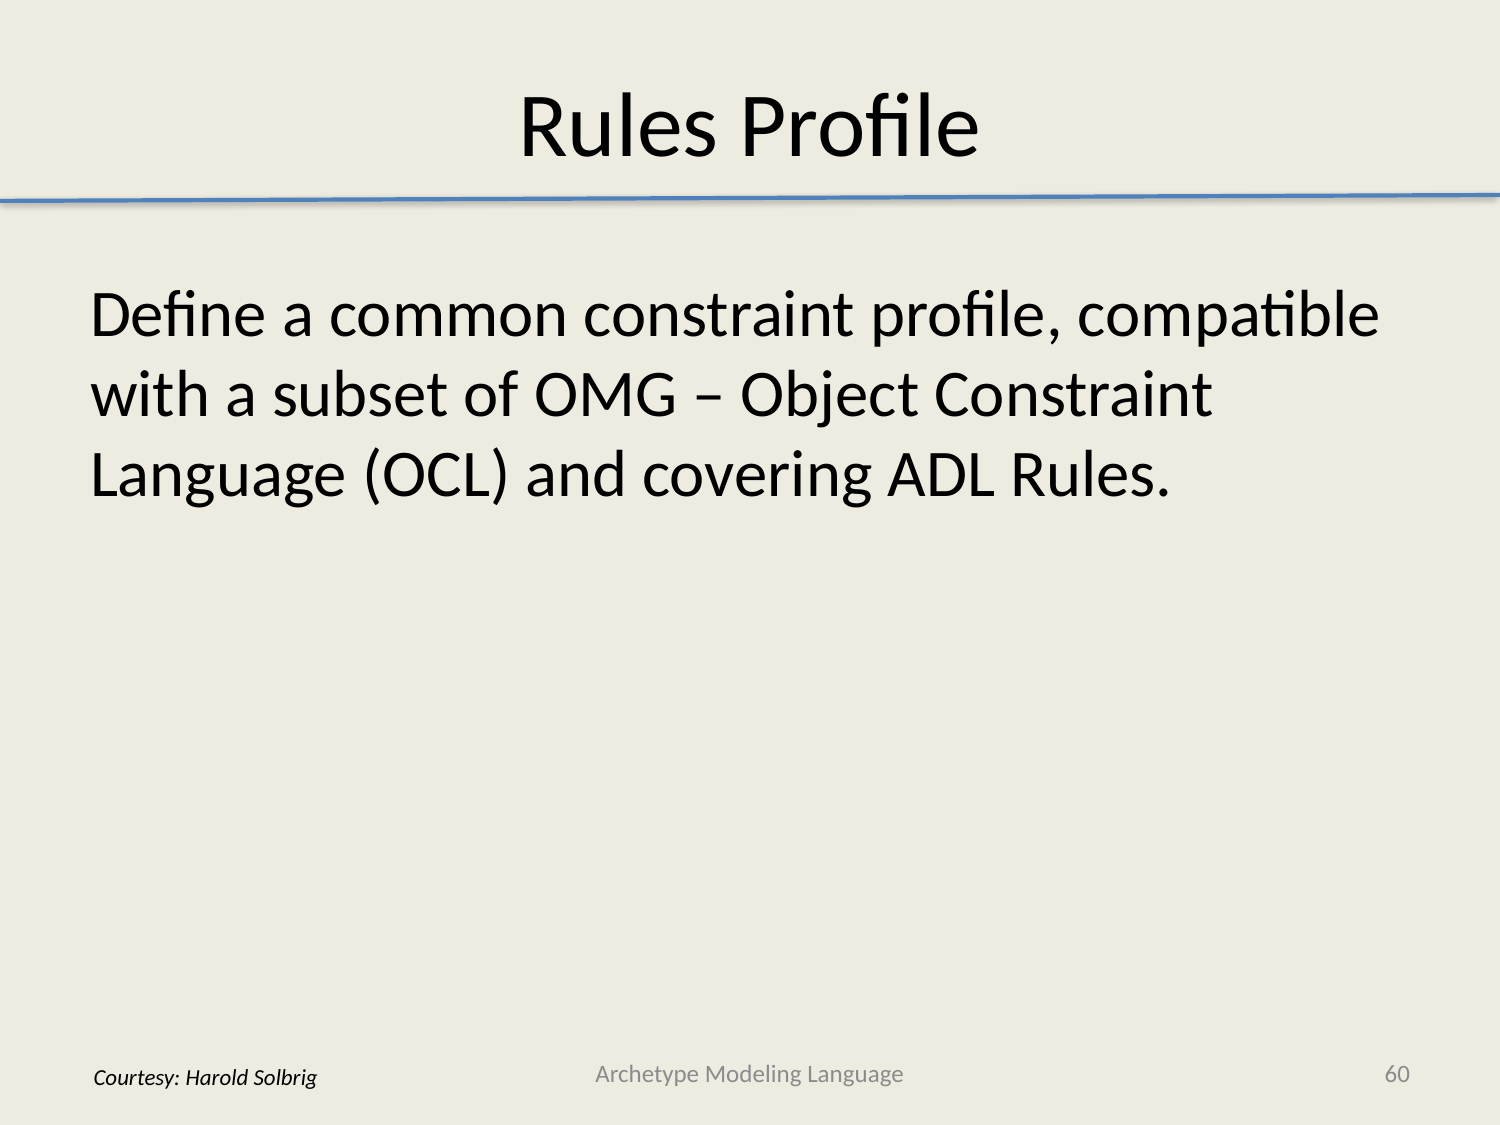

# Rules Profile

Define a common constraint profile, compatible with a subset of OMG – Object Constraint Language (OCL) and covering ADL Rules.
Archetype Modeling Language
60
Courtesy: Harold Solbrig